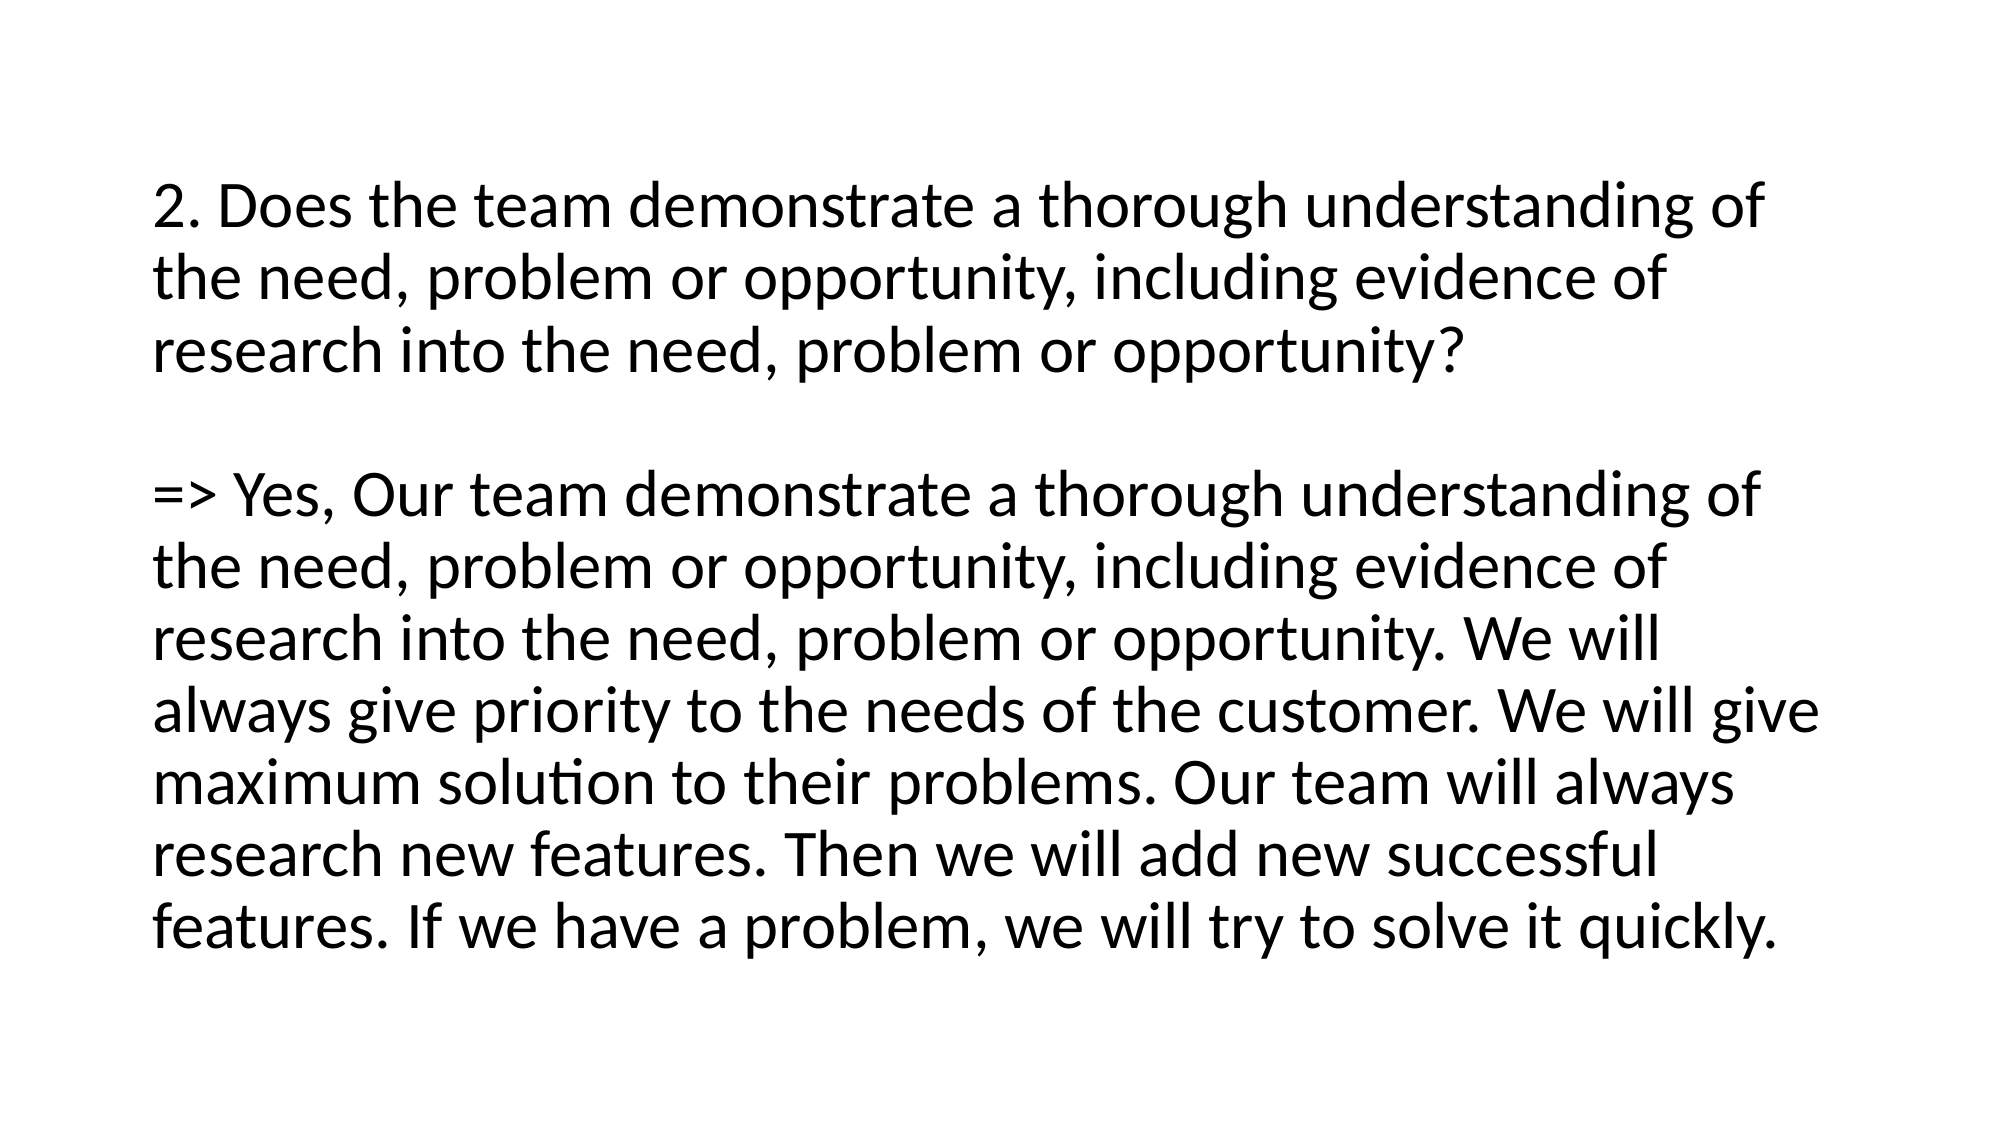

# 2. Does the team demonstrate a thorough understanding of the need, problem or opportunity, including evidence of research into the need, problem or opportunity? => Yes, Our team demonstrate a thorough understanding of the need, problem or opportunity, including evidence of research into the need, problem or opportunity. We will always give priority to the needs of the customer. We will give maximum solution to their problems. Our team will always research new features. Then we will add new successful features. If we have a problem, we will try to solve it quickly.